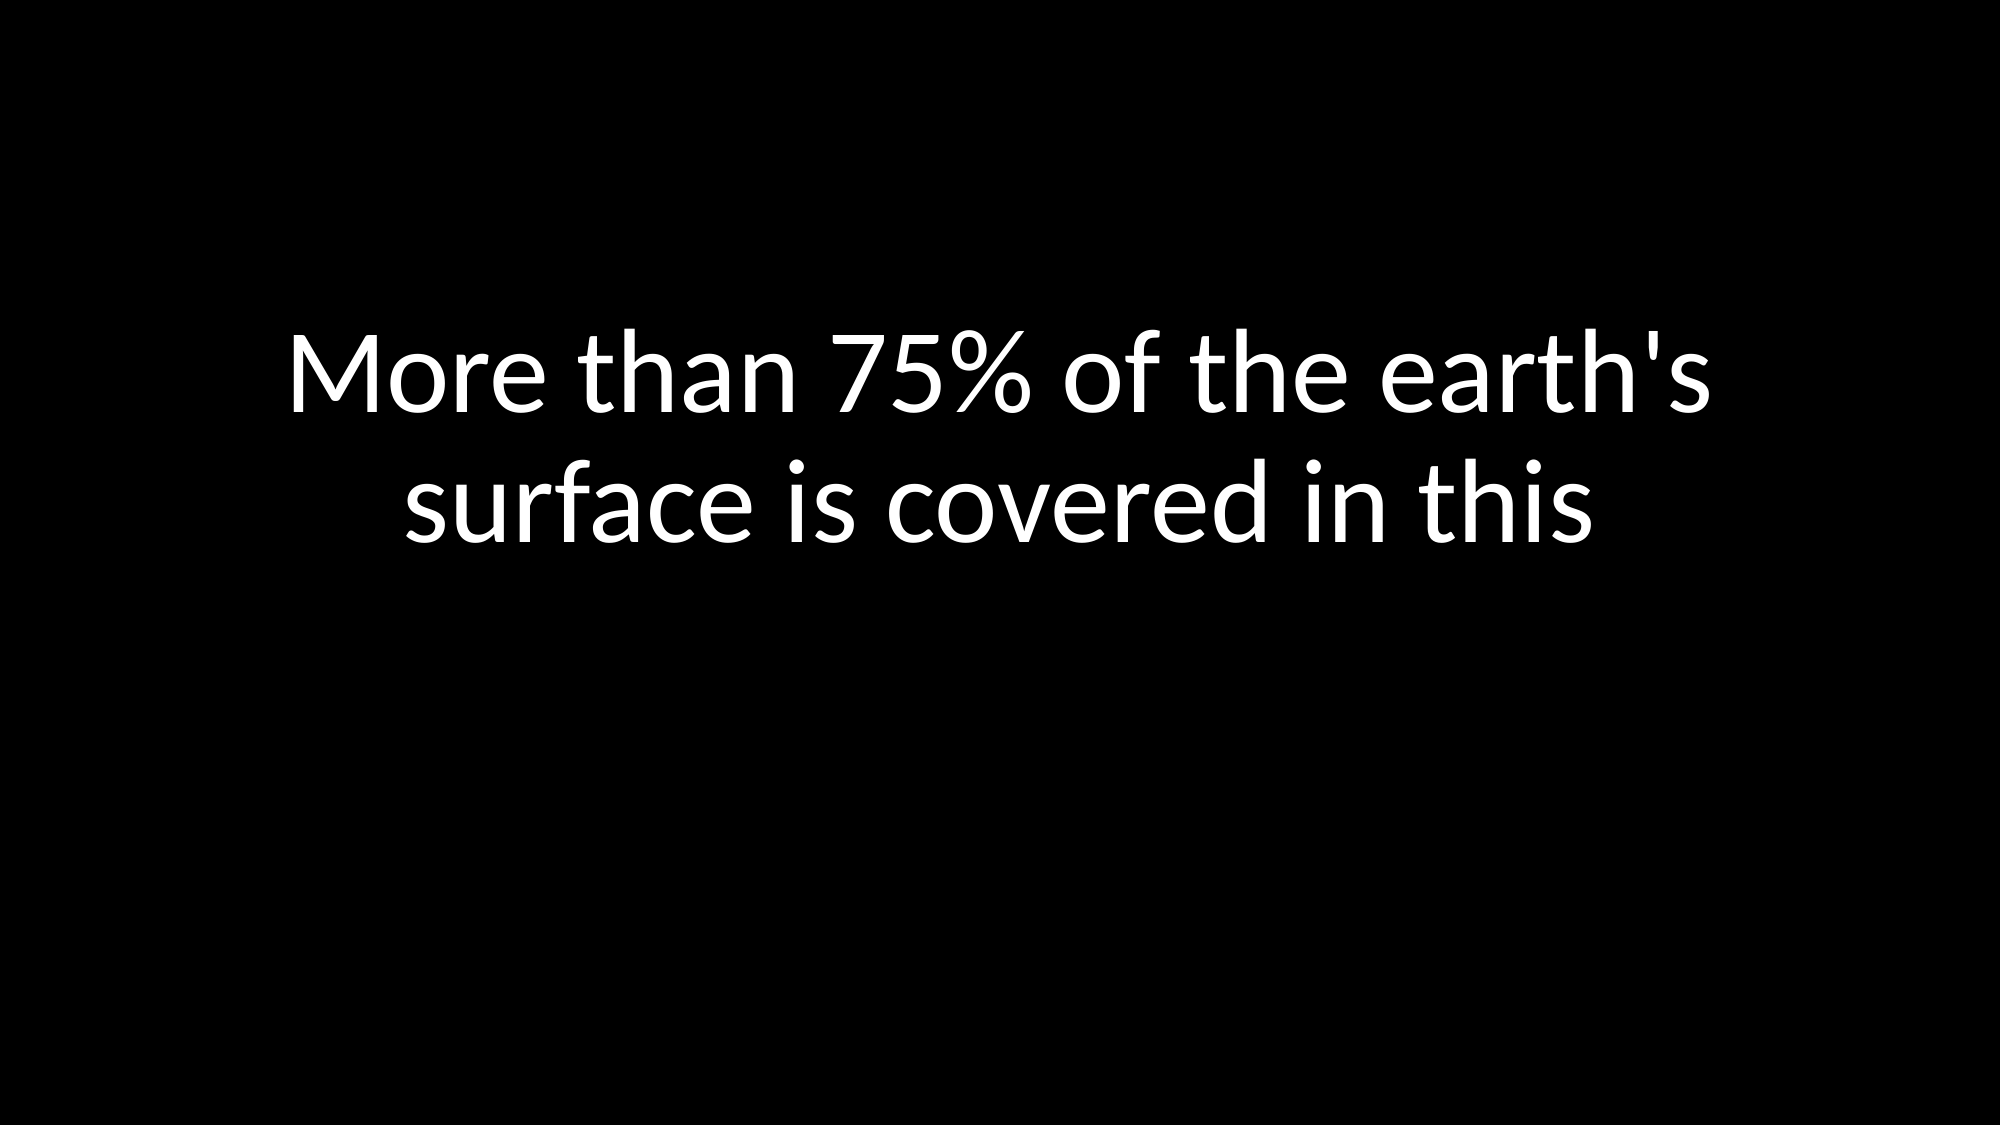

# More than 75% of the earth's surface is covered in this